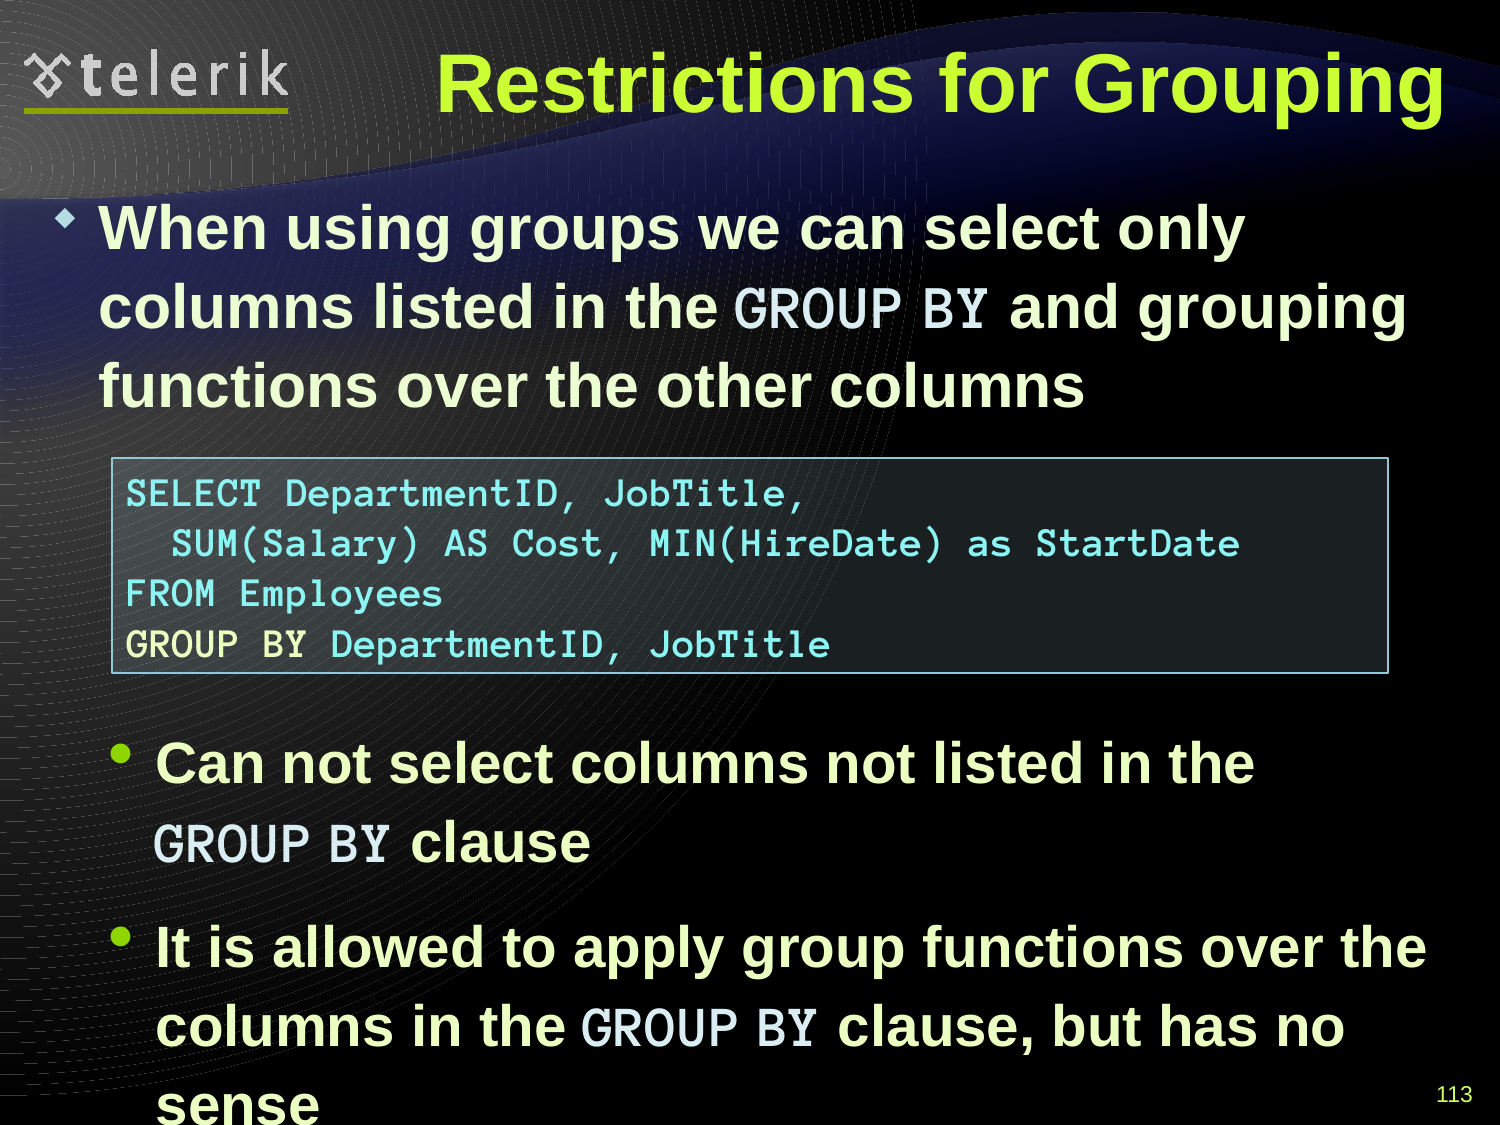

# Restrictions for Grouping
When using groups we can select only columns listed in the GROUP BY and grouping functions over the other columns

Can not select columns not listed in the  GROUP BY clause
It is allowed to apply group functions over the columns in the GROUP BY clause, but has no sense
SELECT DepartmentID, JobTitle,
  SUM(Salary) AS Cost, MIN(HireDate) as StartDate
FROM Employees
GROUP BY DepartmentID, JobTitle
113